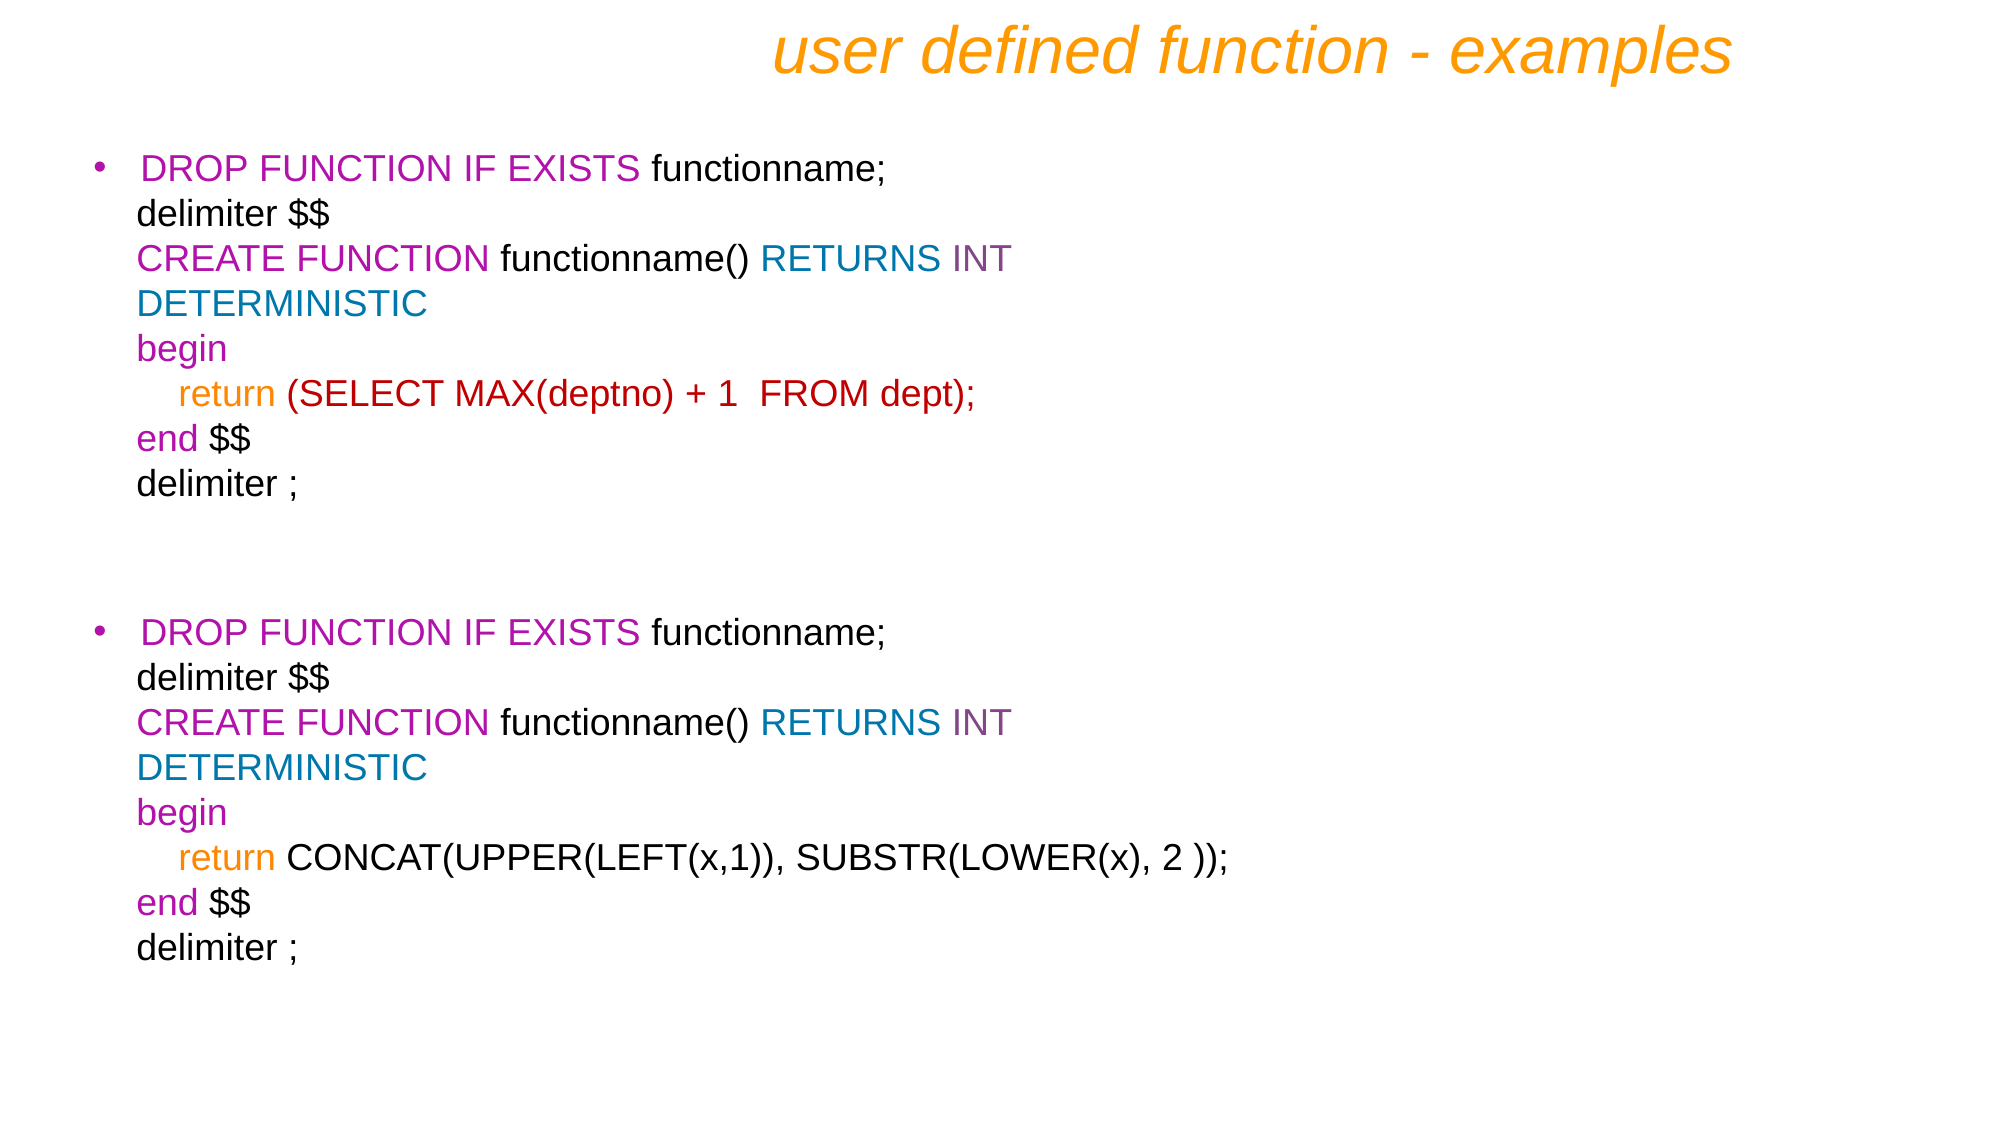

user defined function - examples
DROP FUNCTION IF EXISTS functionname;
delimiter $$
CREATE FUNCTION functionname() RETURNS INT
DETERMINISTIC
begin
    return (SELECT MAX(deptno) + 1  FROM dept);
end $$
delimiter ;
DROP FUNCTION IF EXISTS functionname;
delimiter $$
CREATE FUNCTION functionname() RETURNS INT
DETERMINISTIC
begin
    return CONCAT(UPPER(LEFT(x,1)), SUBSTR(LOWER(x), 2 ));
end $$
delimiter ;